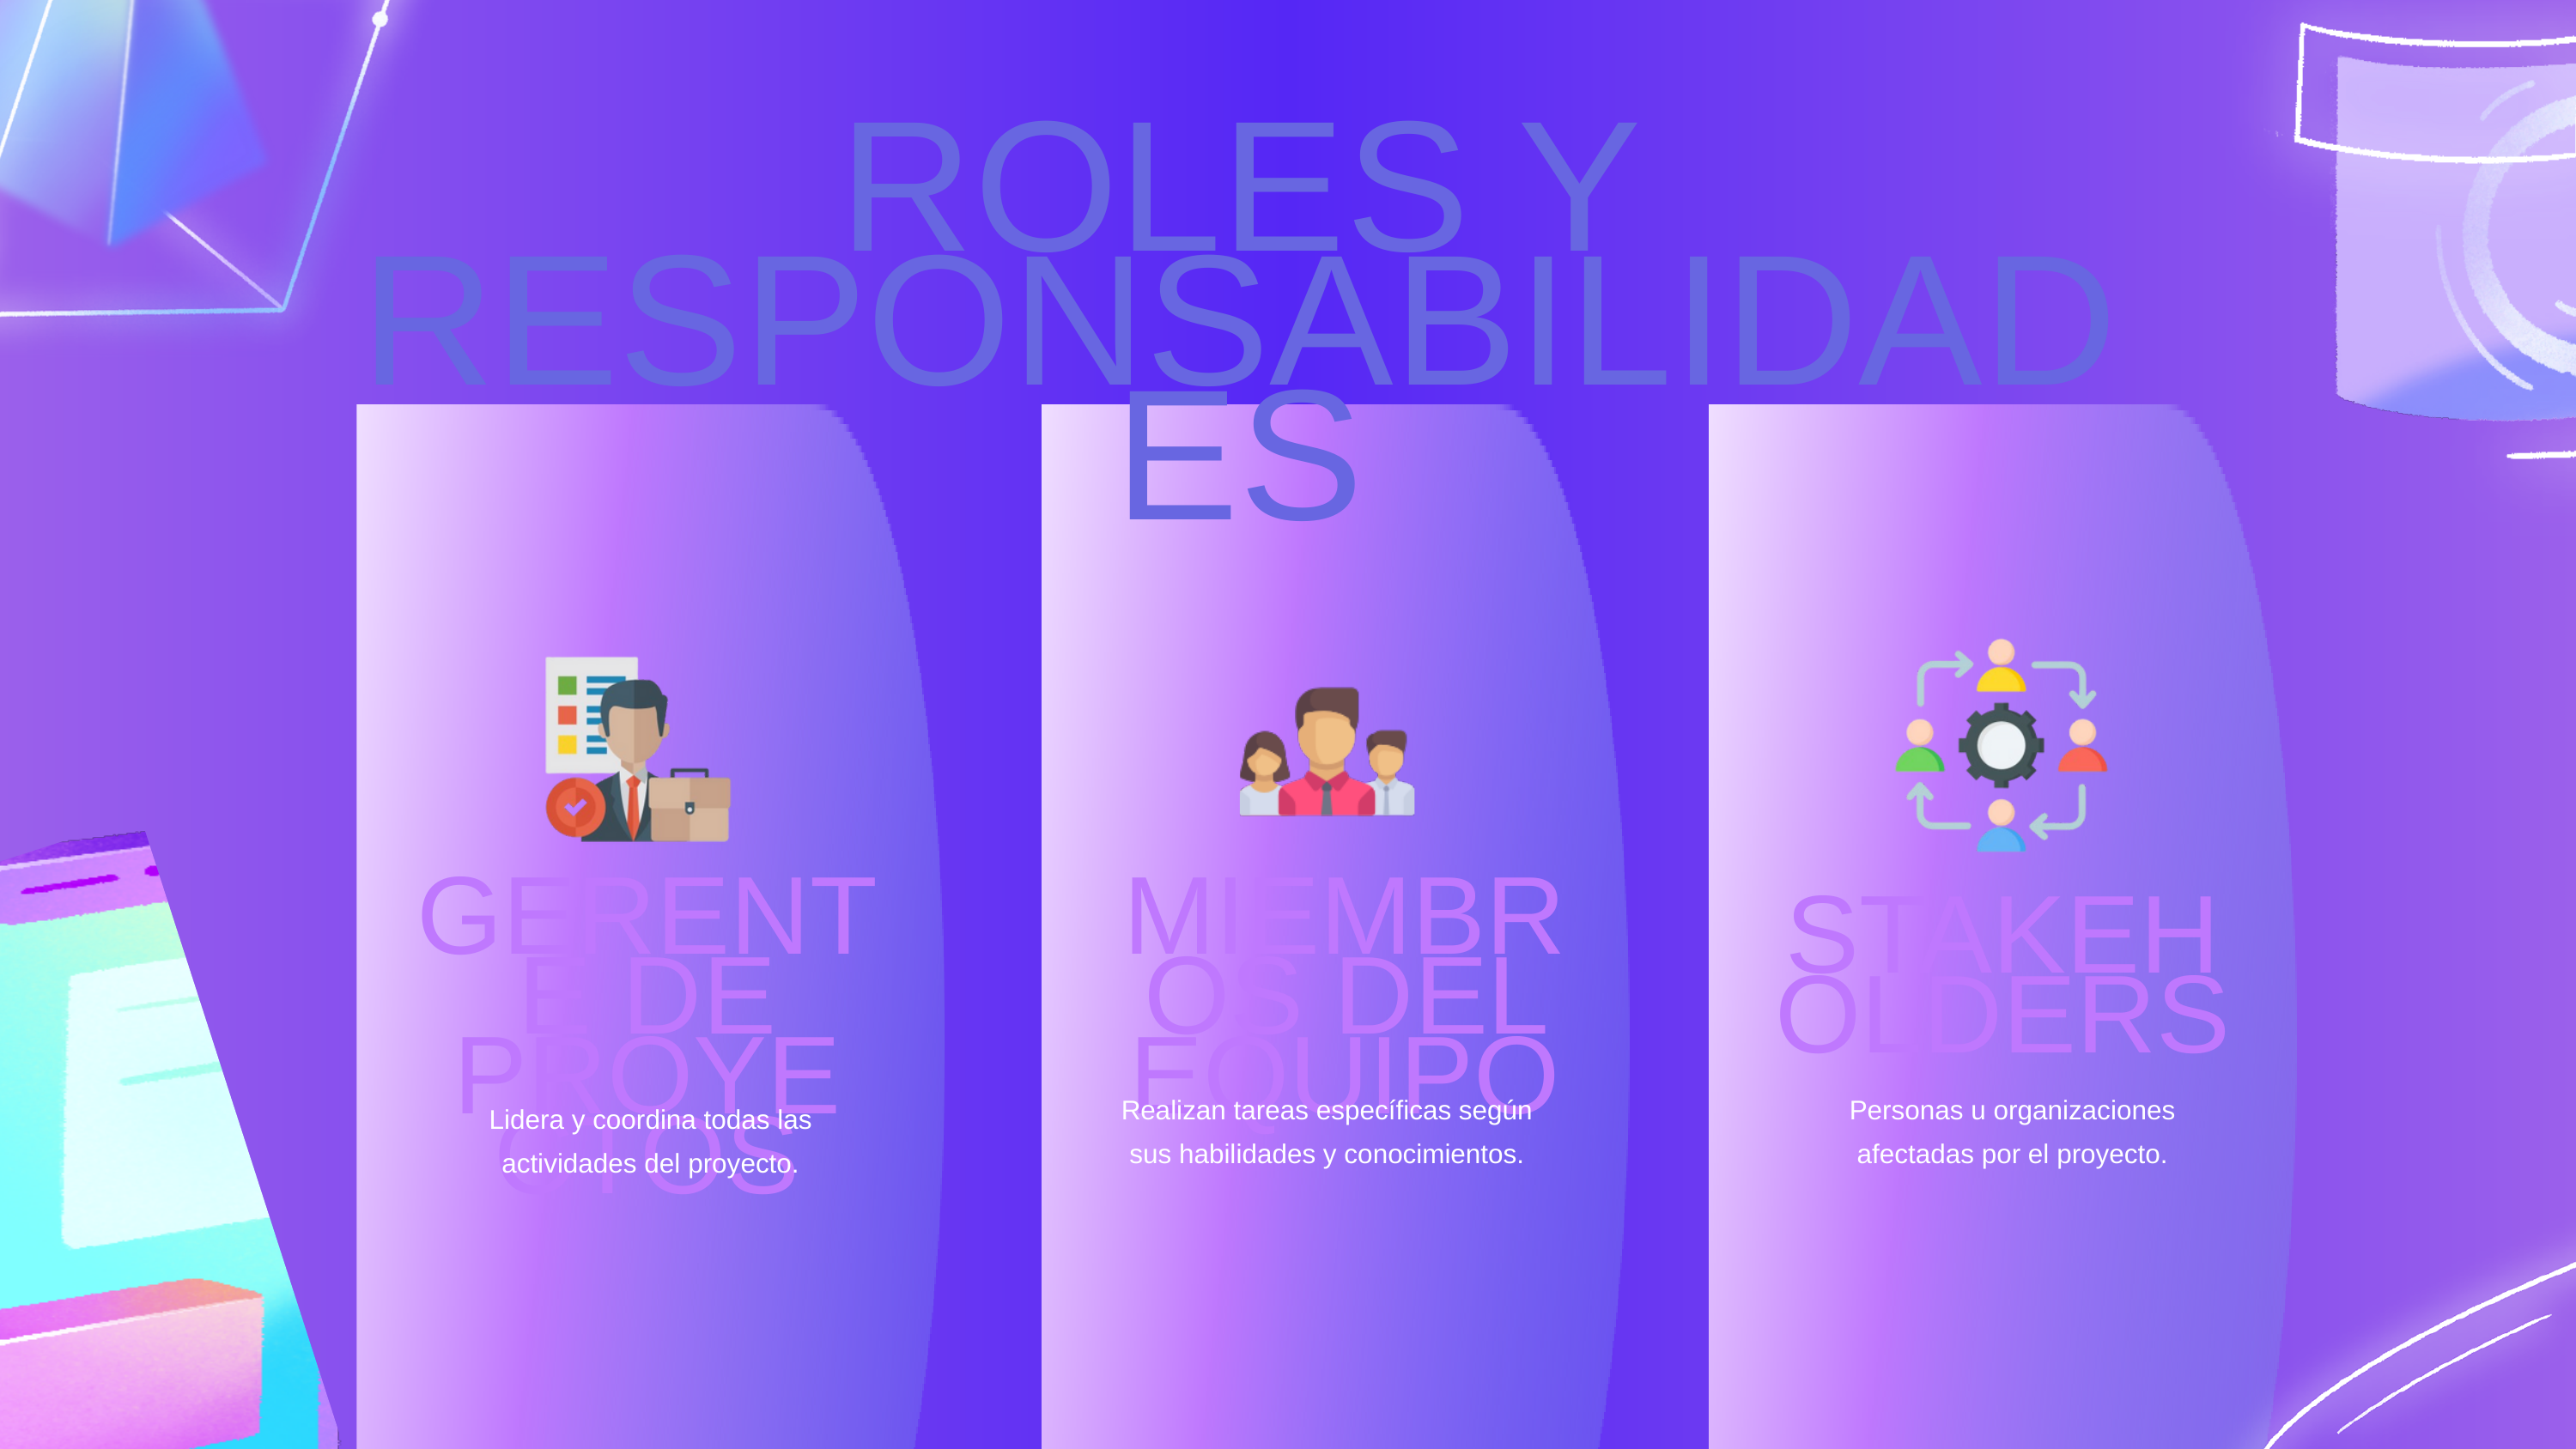

ROLES Y RESPONSABILIDADES

GERENTE DE PROYECTOS
MIEMBROS DEL EQUIPO
STAKEHOLDERS

Realizan tareas específicas según sus habilidades y conocimientos.
Personas u organizaciones afectadas por el proyecto.

Lidera y coordina todas las actividades del proyecto.